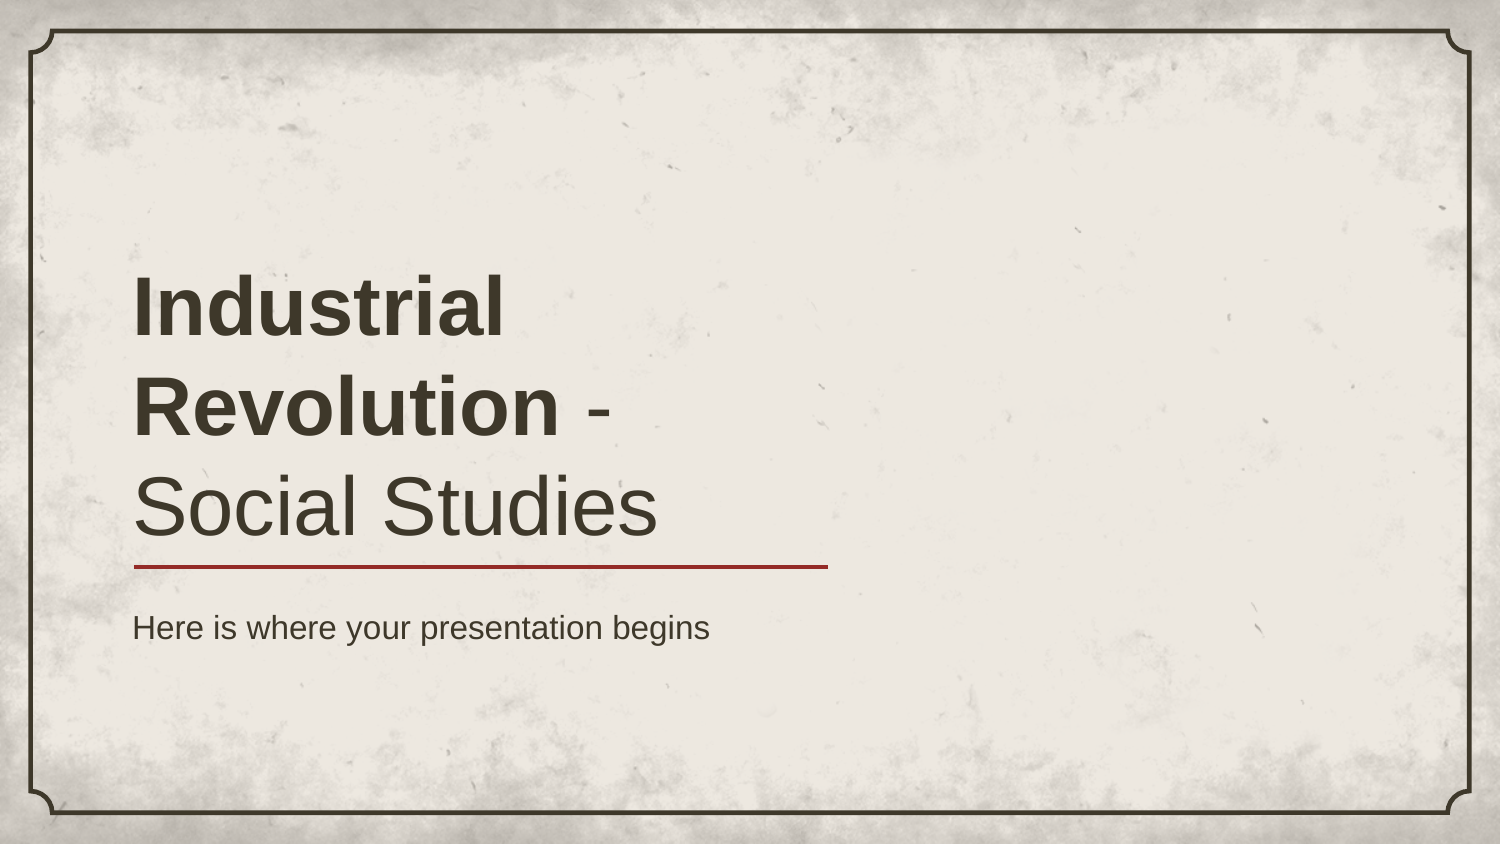

# Industrial Revolution - Social Studies
Here is where your presentation begins